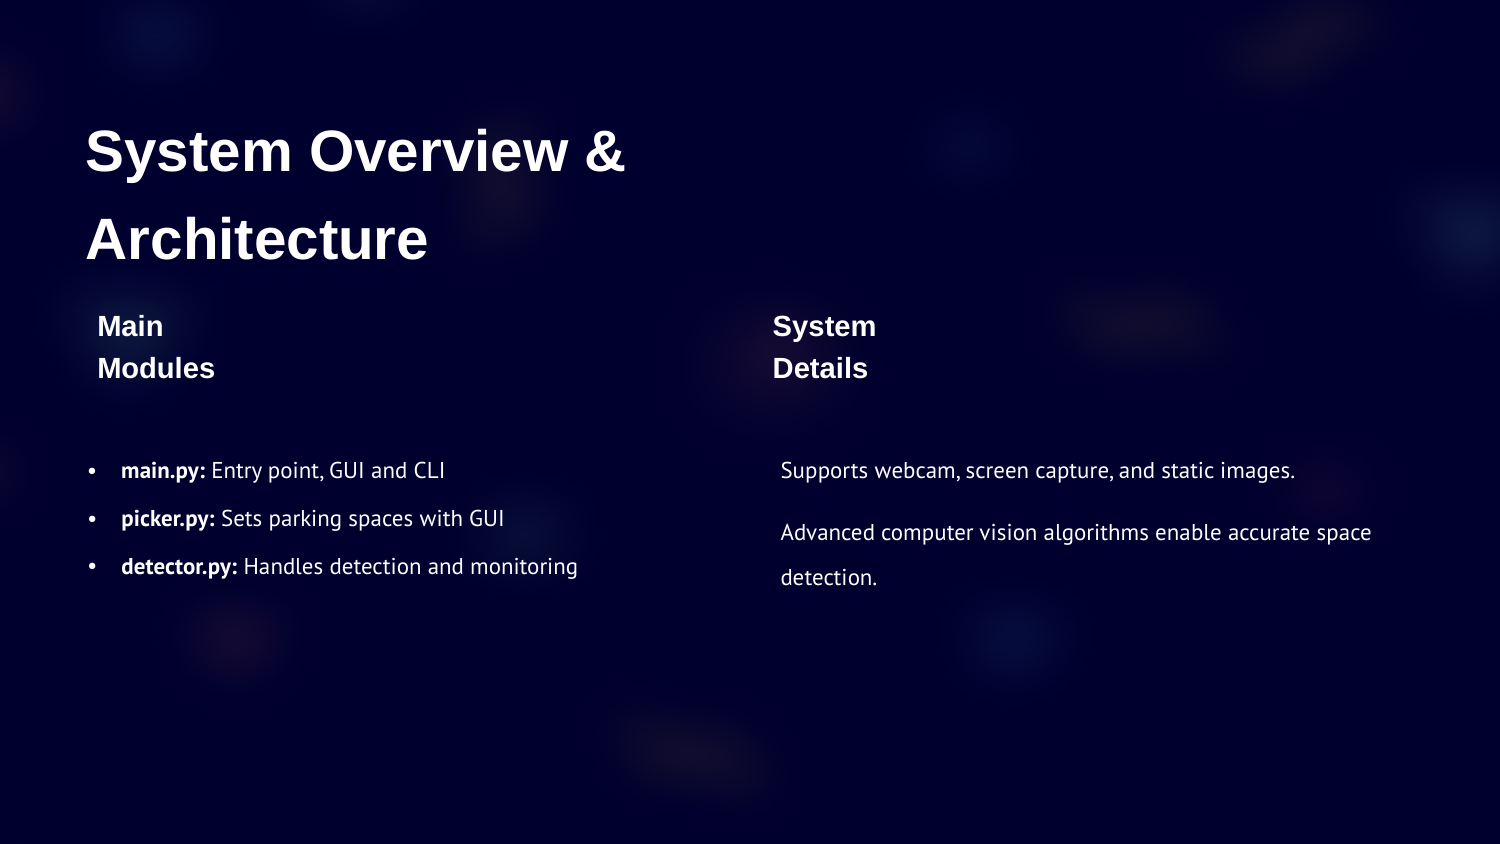

System Overview & Architecture
Main Modules
System Details
main.py: Entry point, GUI and CLI
Supports webcam, screen capture, and static images.
picker.py: Sets parking spaces with GUI
Advanced computer vision algorithms enable accurate space detection.
detector.py: Handles detection and monitoring